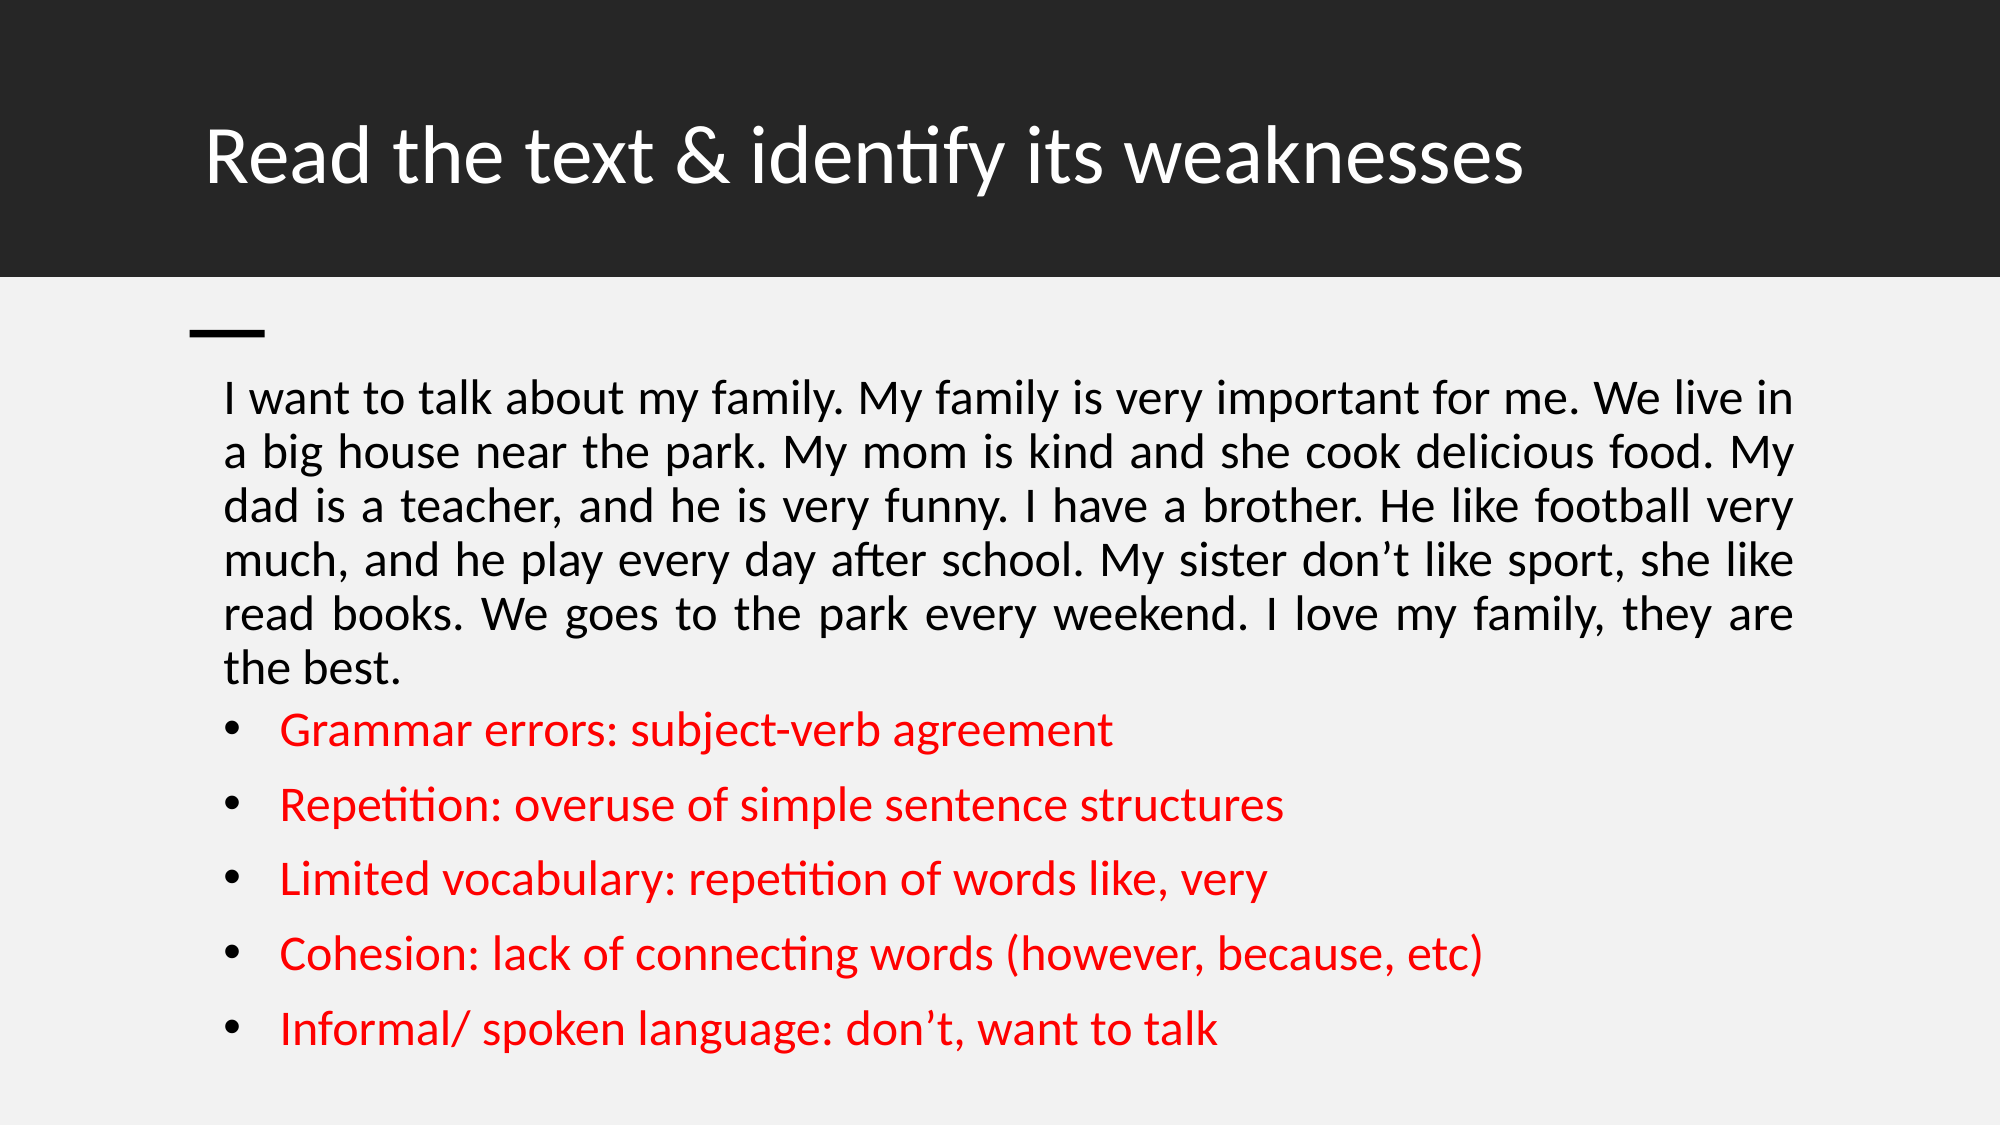

# Read the text & identify its weaknesses

I want to talk about my family. My family is very important for me. We live in a big house near the park. My mom is kind and she cook delicious food. My dad is a teacher, and he is very funny. I have a brother. He like football very much, and he play every day after school. My sister don’t like sport, she like read books. We goes to the park every weekend. I love my family, they are the best.
Grammar errors: subject-verb agreement
Repetition: overuse of simple sentence structures
Limited vocabulary: repetition of words like, very
Cohesion: lack of connecting words (however, because, etc)
Informal/ spoken language: don’t, want to talk